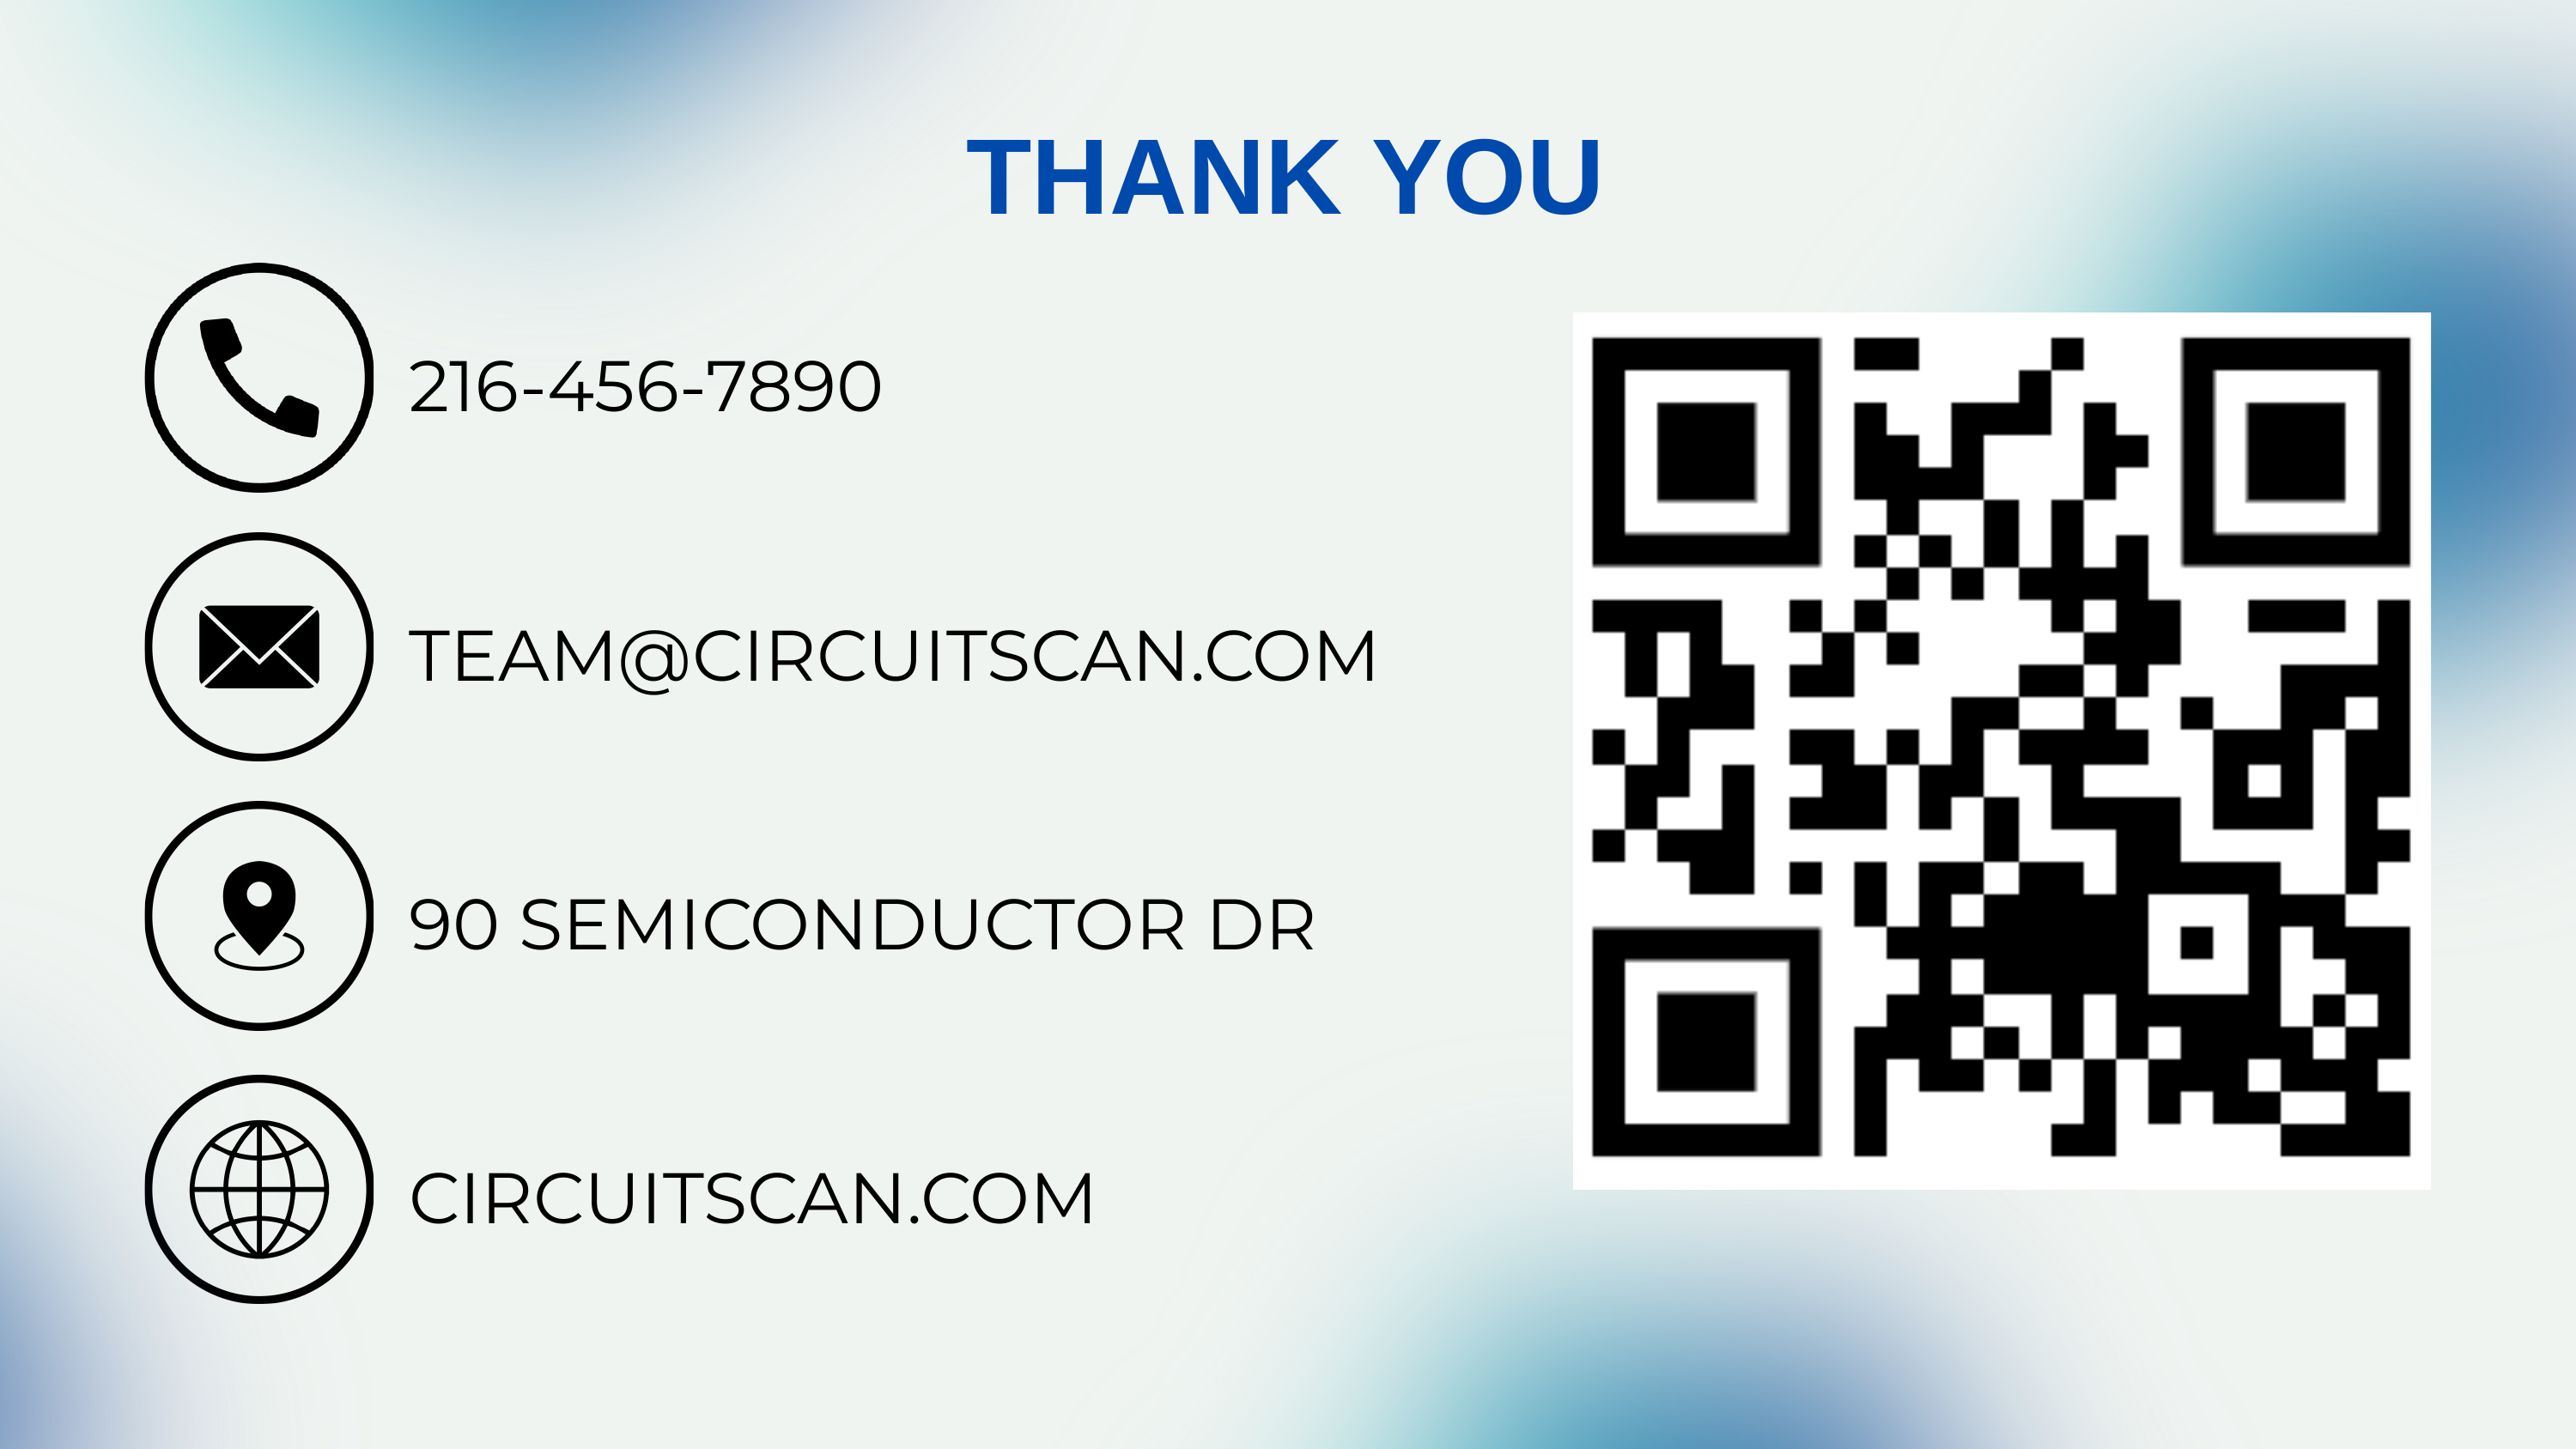

THANK YOU

216-456-7890

TEAM@CIRCUITSCAN.COM

90 SEMICONDUCTOR DR

CIRCUITSCAN.COM